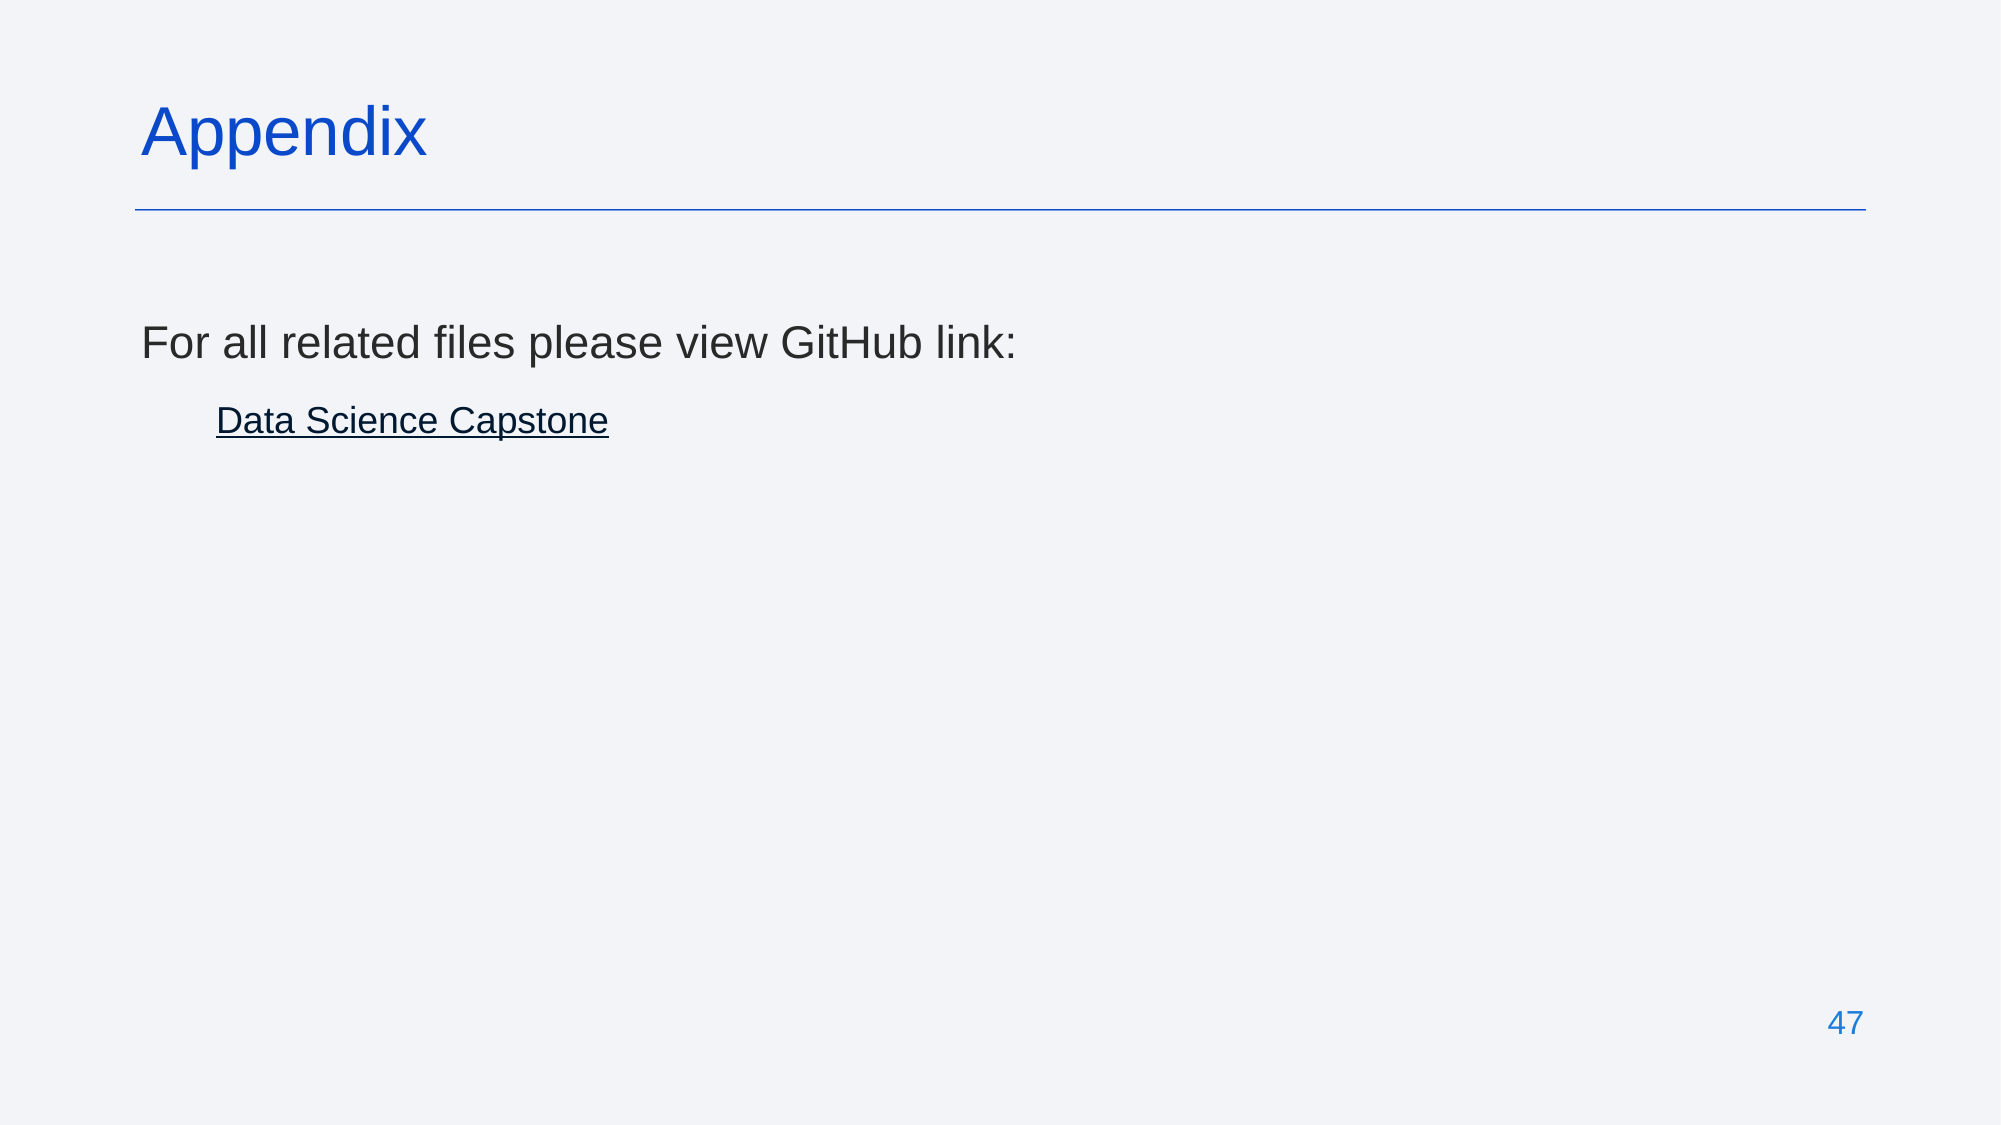

Appendix
For all related files please view GitHub link:
Data Science Capstone
47